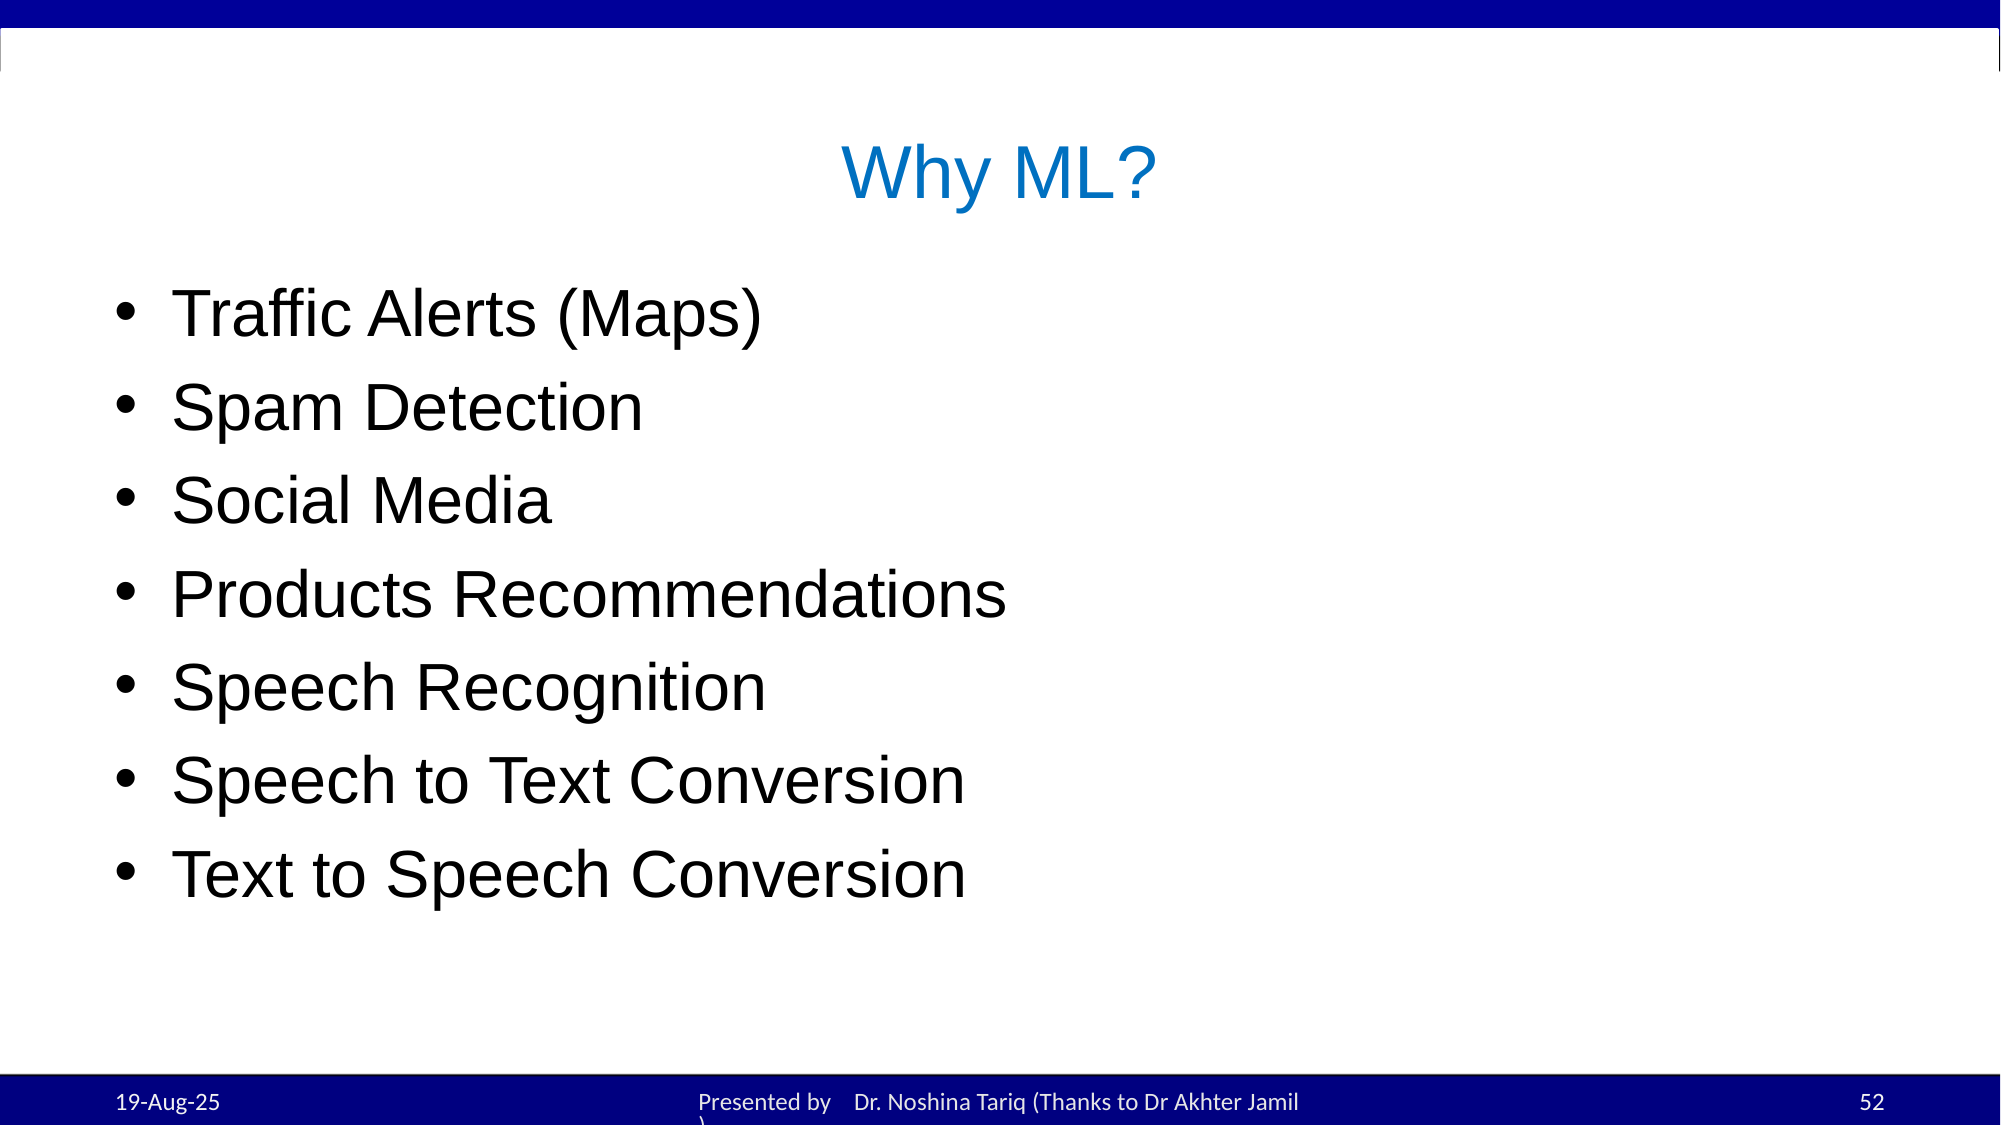

# Why ML?
Traffic Alerts (Maps)
Spam Detection
Social Media
Products Recommendations
Speech Recognition
Speech to Text Conversion
Text to Speech Conversion
19-Aug-25
Presented by    Dr. Noshina Tariq (Thanks to Dr Akhter Jamil)
52